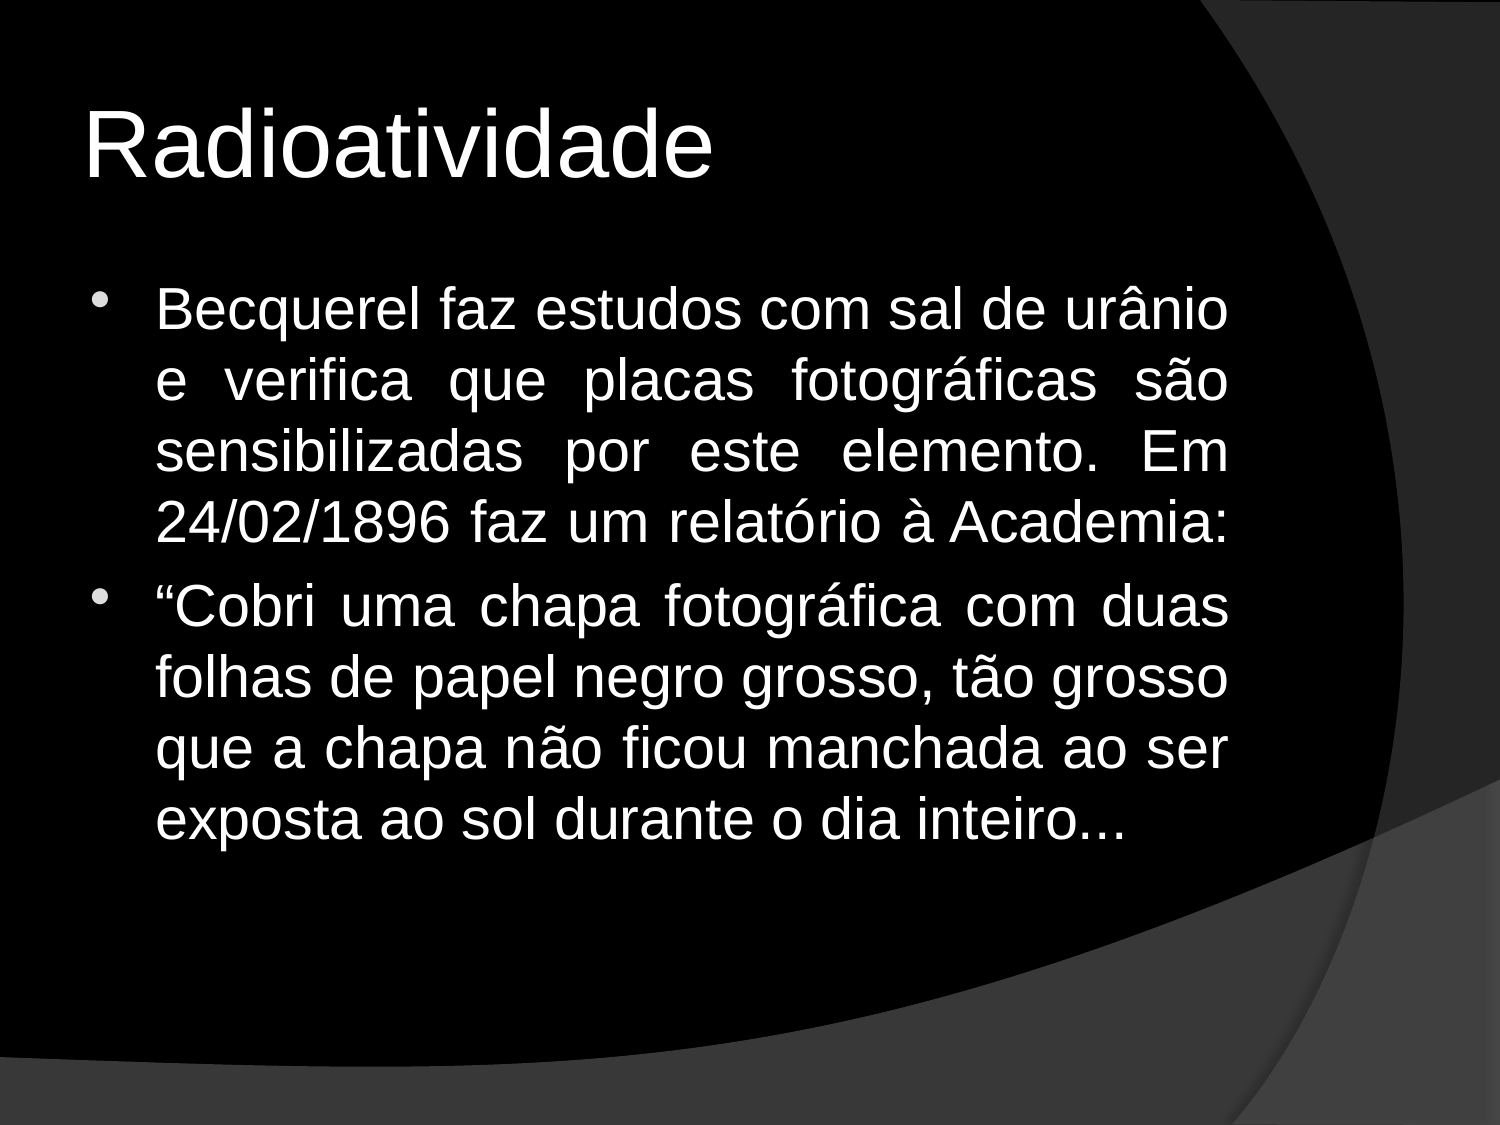

# Radioatividade
Becquerel faz estudos com sal de urânio e verifica que placas fotográficas são sensibilizadas por este elemento. Em 24/02/1896 faz um relatório à Academia:
“Cobri uma chapa fotográfica com duas folhas de papel negro grosso, tão grosso que a chapa não ficou manchada ao ser exposta ao sol durante o dia inteiro...